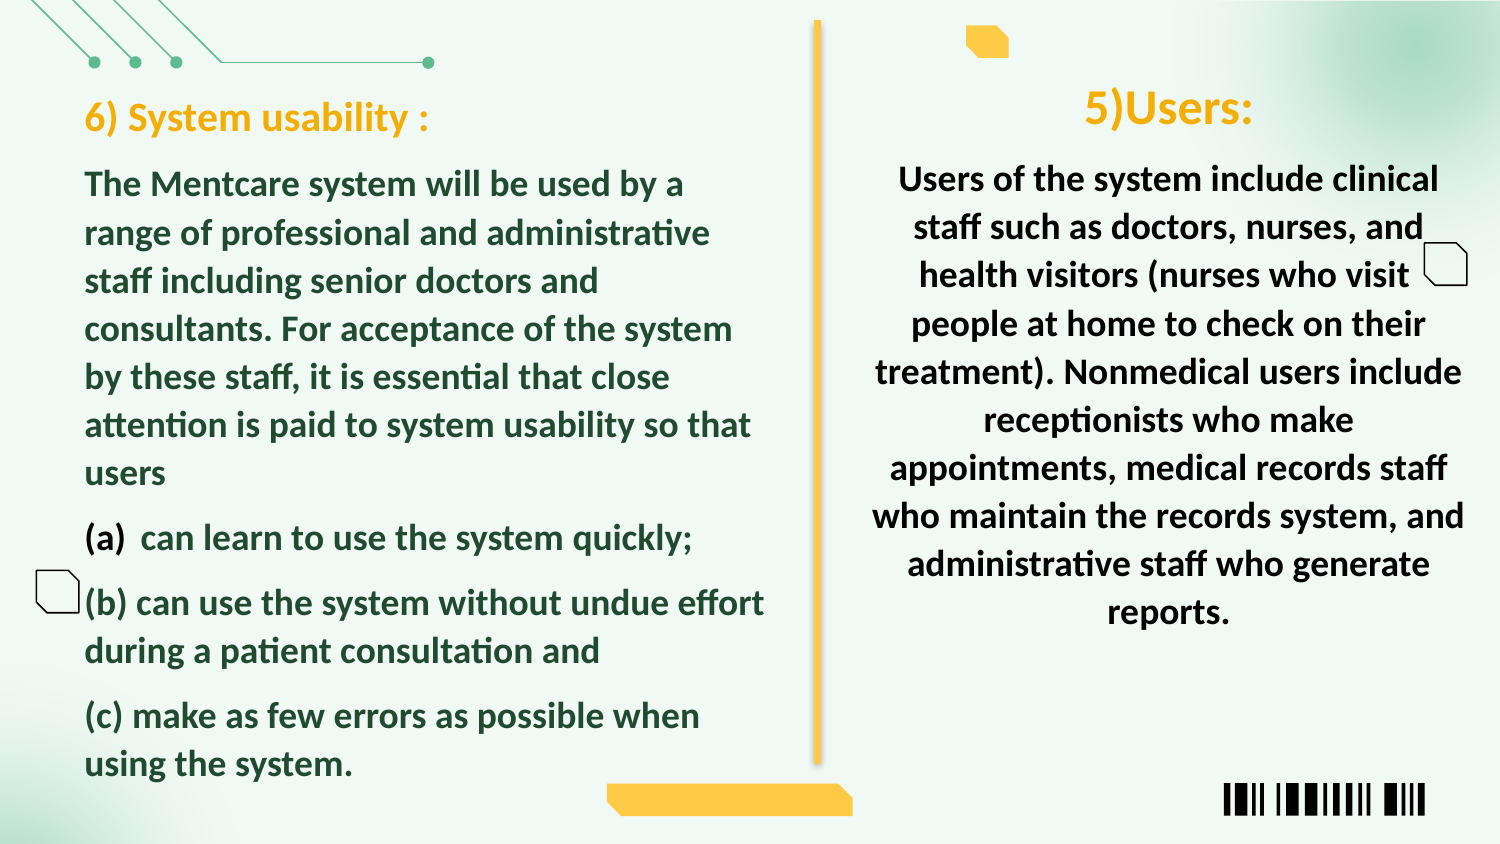

5)Users:
Users of the system include clinical staff such as doctors, nurses, and health visitors (nurses who visit  people at home to check on their treatment). Nonmedical users include receptionists who make appointments, medical records staff who maintain the records system, and administrative staff who generate reports.
6) System usability :
The Mentcare system will be used by a range of professional and administrative staff including senior doctors and consultants. For acceptance of the system by these staff, it is essential that close attention is paid to system usability so that users
can learn to use the system quickly;
(b) can use the system without undue effort during a patient consultation and
(c) make as few errors as possible when using the system.